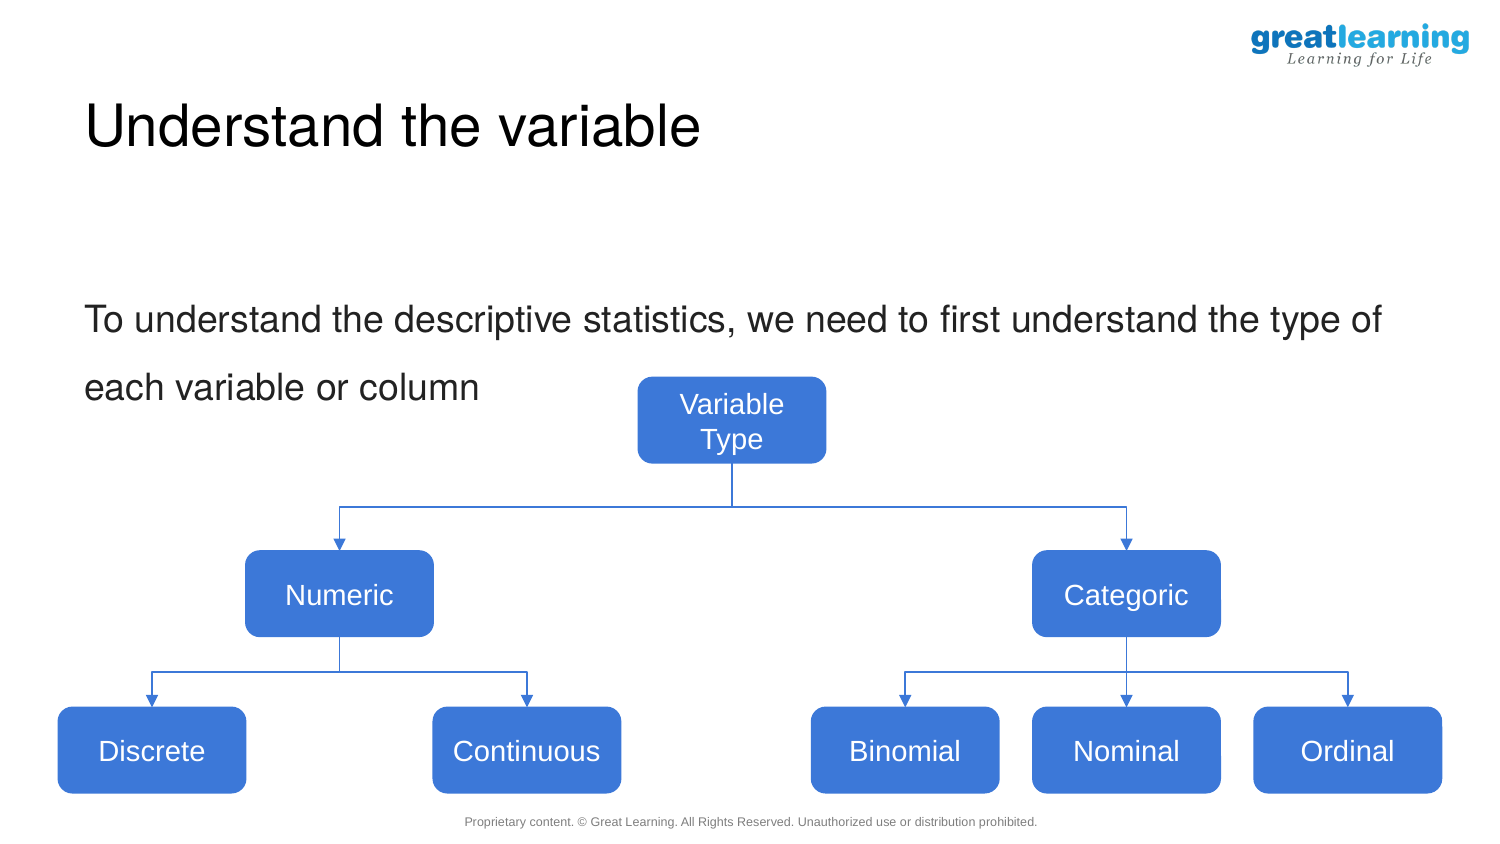

# Understand the variable
To understand the descriptive statistics, we need to first understand the type of each variable or column
Variable Type
Numeric
Categoric
Discrete
Continuous
Binomial
Nominal
Ordinal